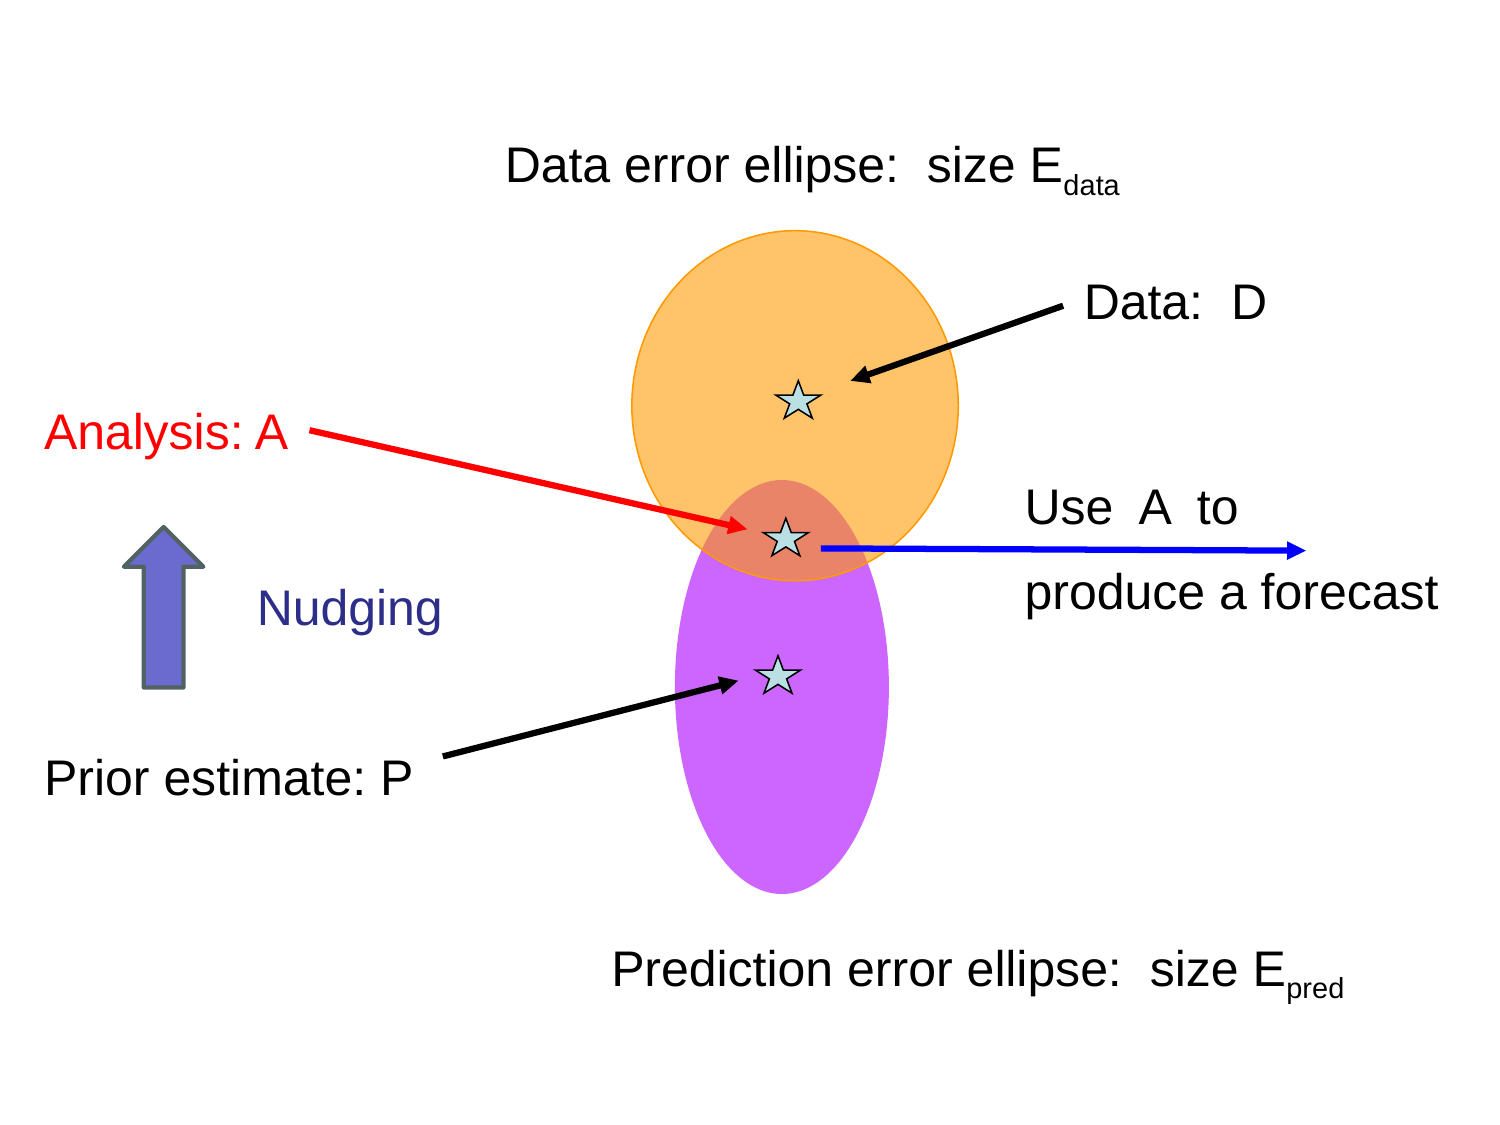

Data error ellipse:  size Edata

Data:  D

Analysis: A

Use  A  to
produce a forecast

Nudging

Prior estimate: P
Prediction error ellipse:  size Epred